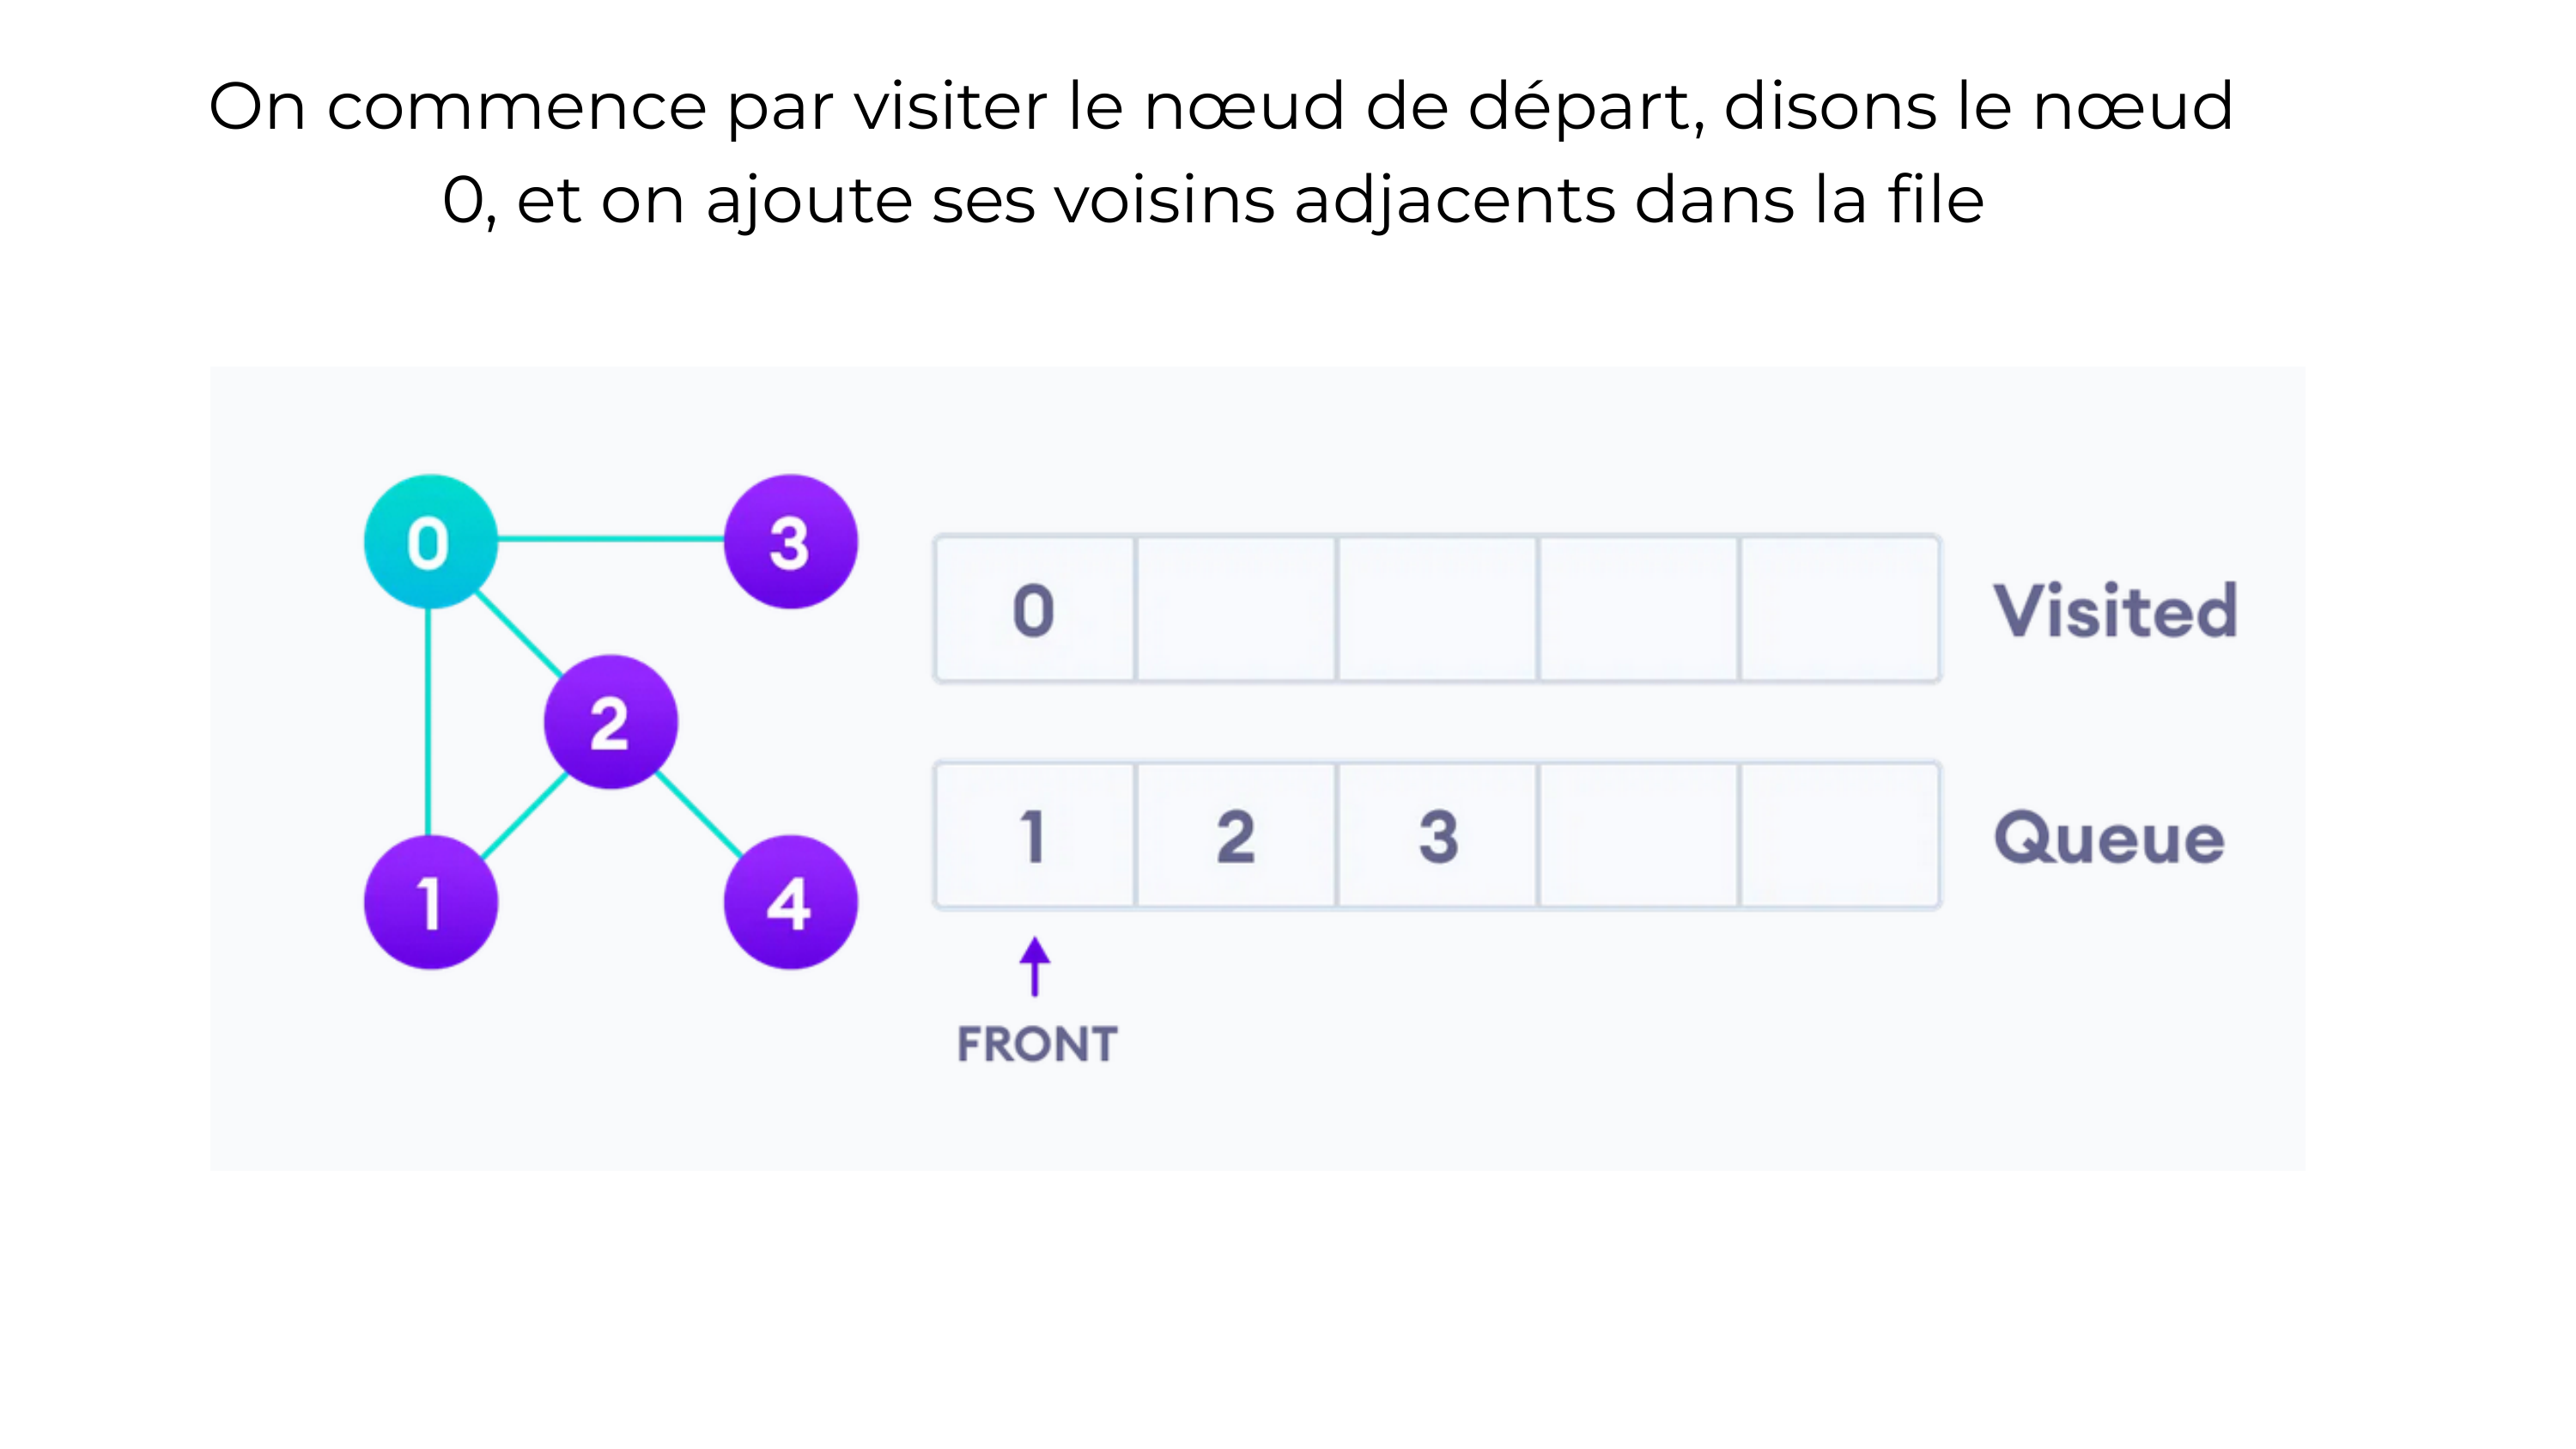

On commence par visiter le nœud de départ, disons le nœud 0, et on ajoute ses voisins adjacents dans la file